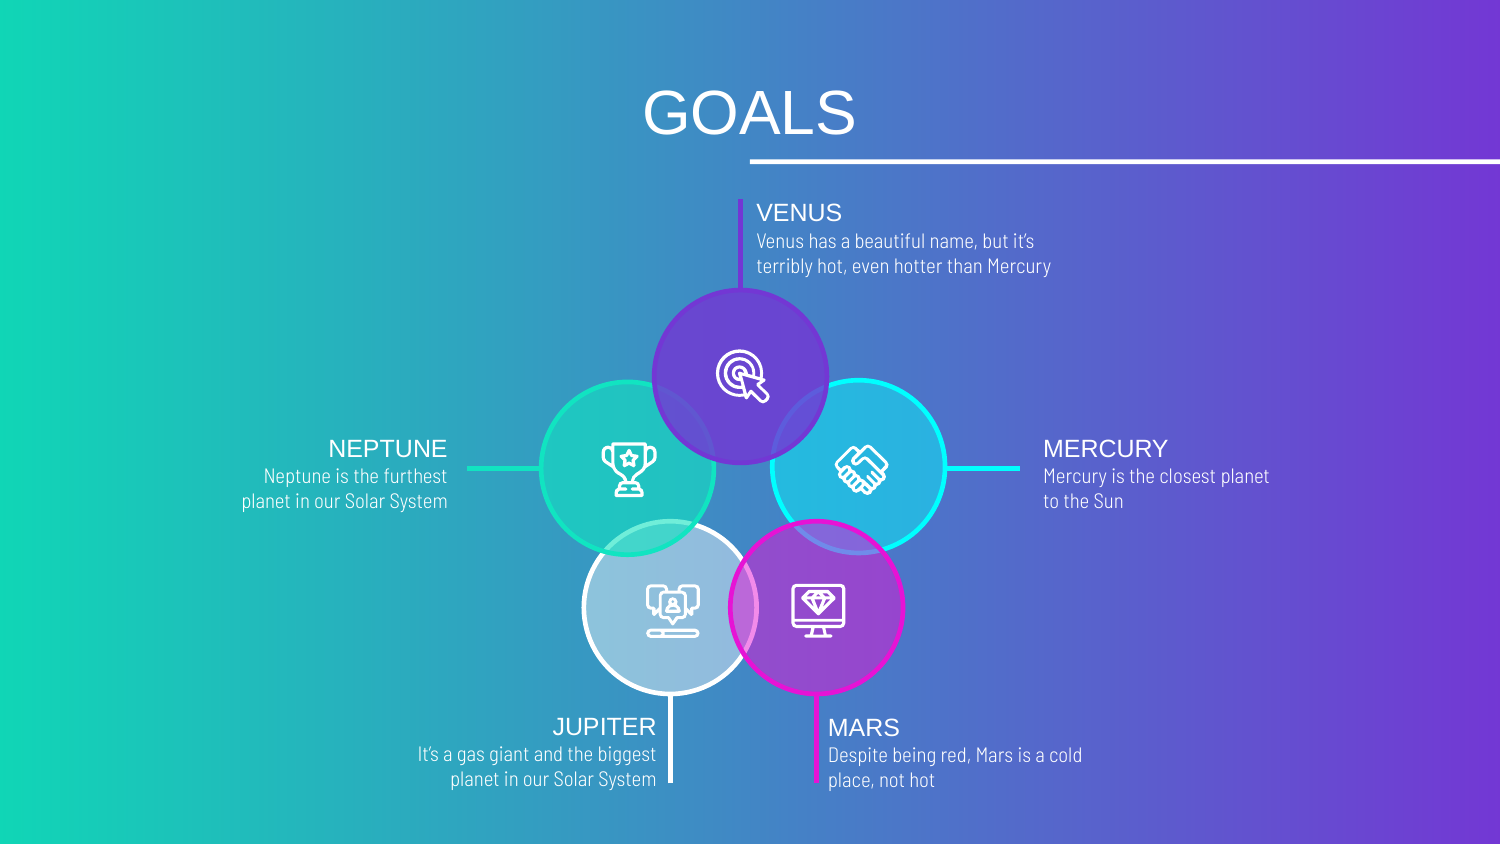

# GOALS
VENUS
Venus has a beautiful name, but it’s terribly hot, even hotter than Mercury

MERCURY
Mercury is the closest planet to the Sun
NEPTUNE
Neptune is the furthest planet in our Solar System

JUPITER
It’s a gas giant and the biggest planet in our Solar System
MARS
Despite being red, Mars is a cold place, not hot